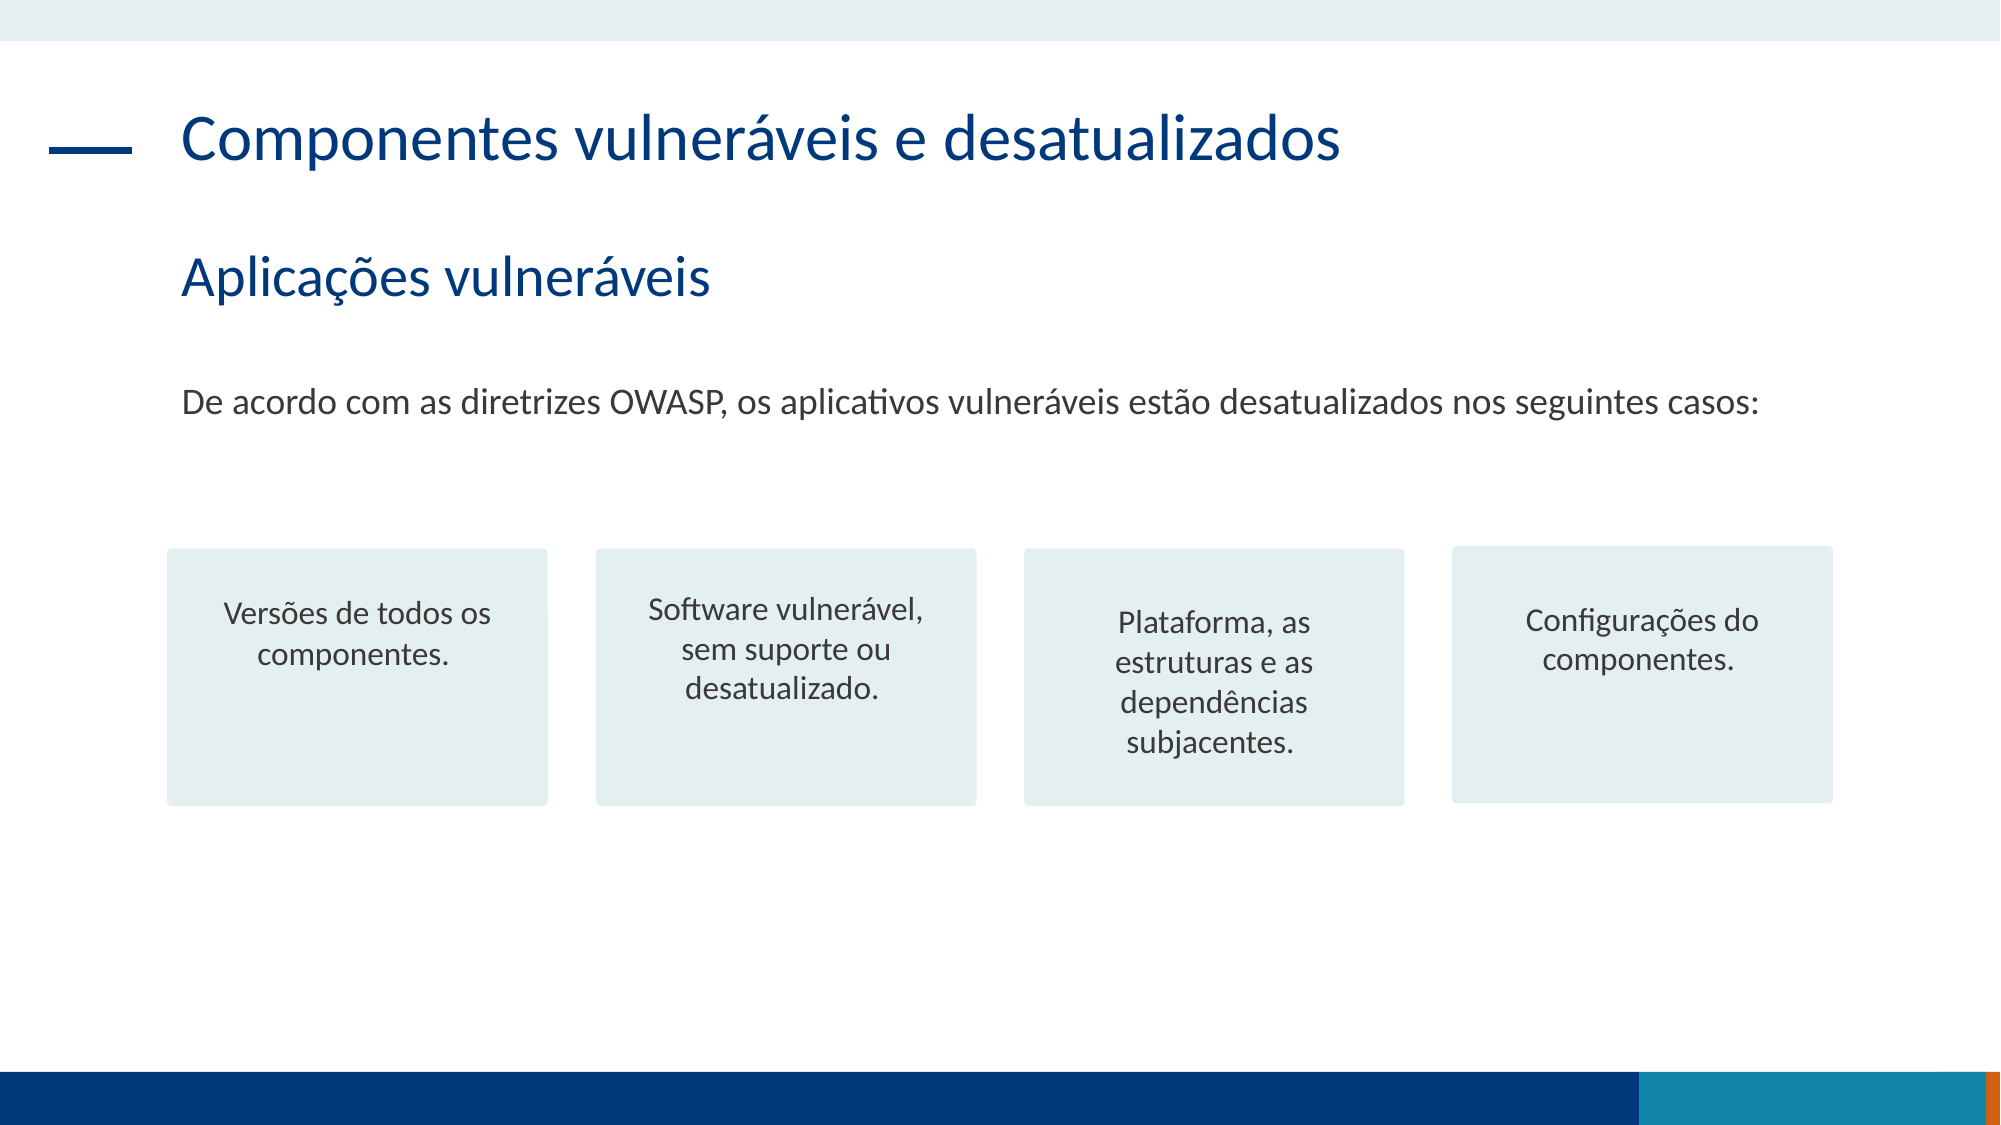

Componentes vulneráveis e desatualizados
Aplicações vulneráveis

De acordo com as diretrizes OWASP, os aplicativos vulneráveis estão desatualizados nos seguintes casos:

Versões de todos os componentes.

Software vulnerável, sem suporte ou desatualizado.

Plataforma, as estruturas e as dependências subjacentes.
Configurações do componentes.